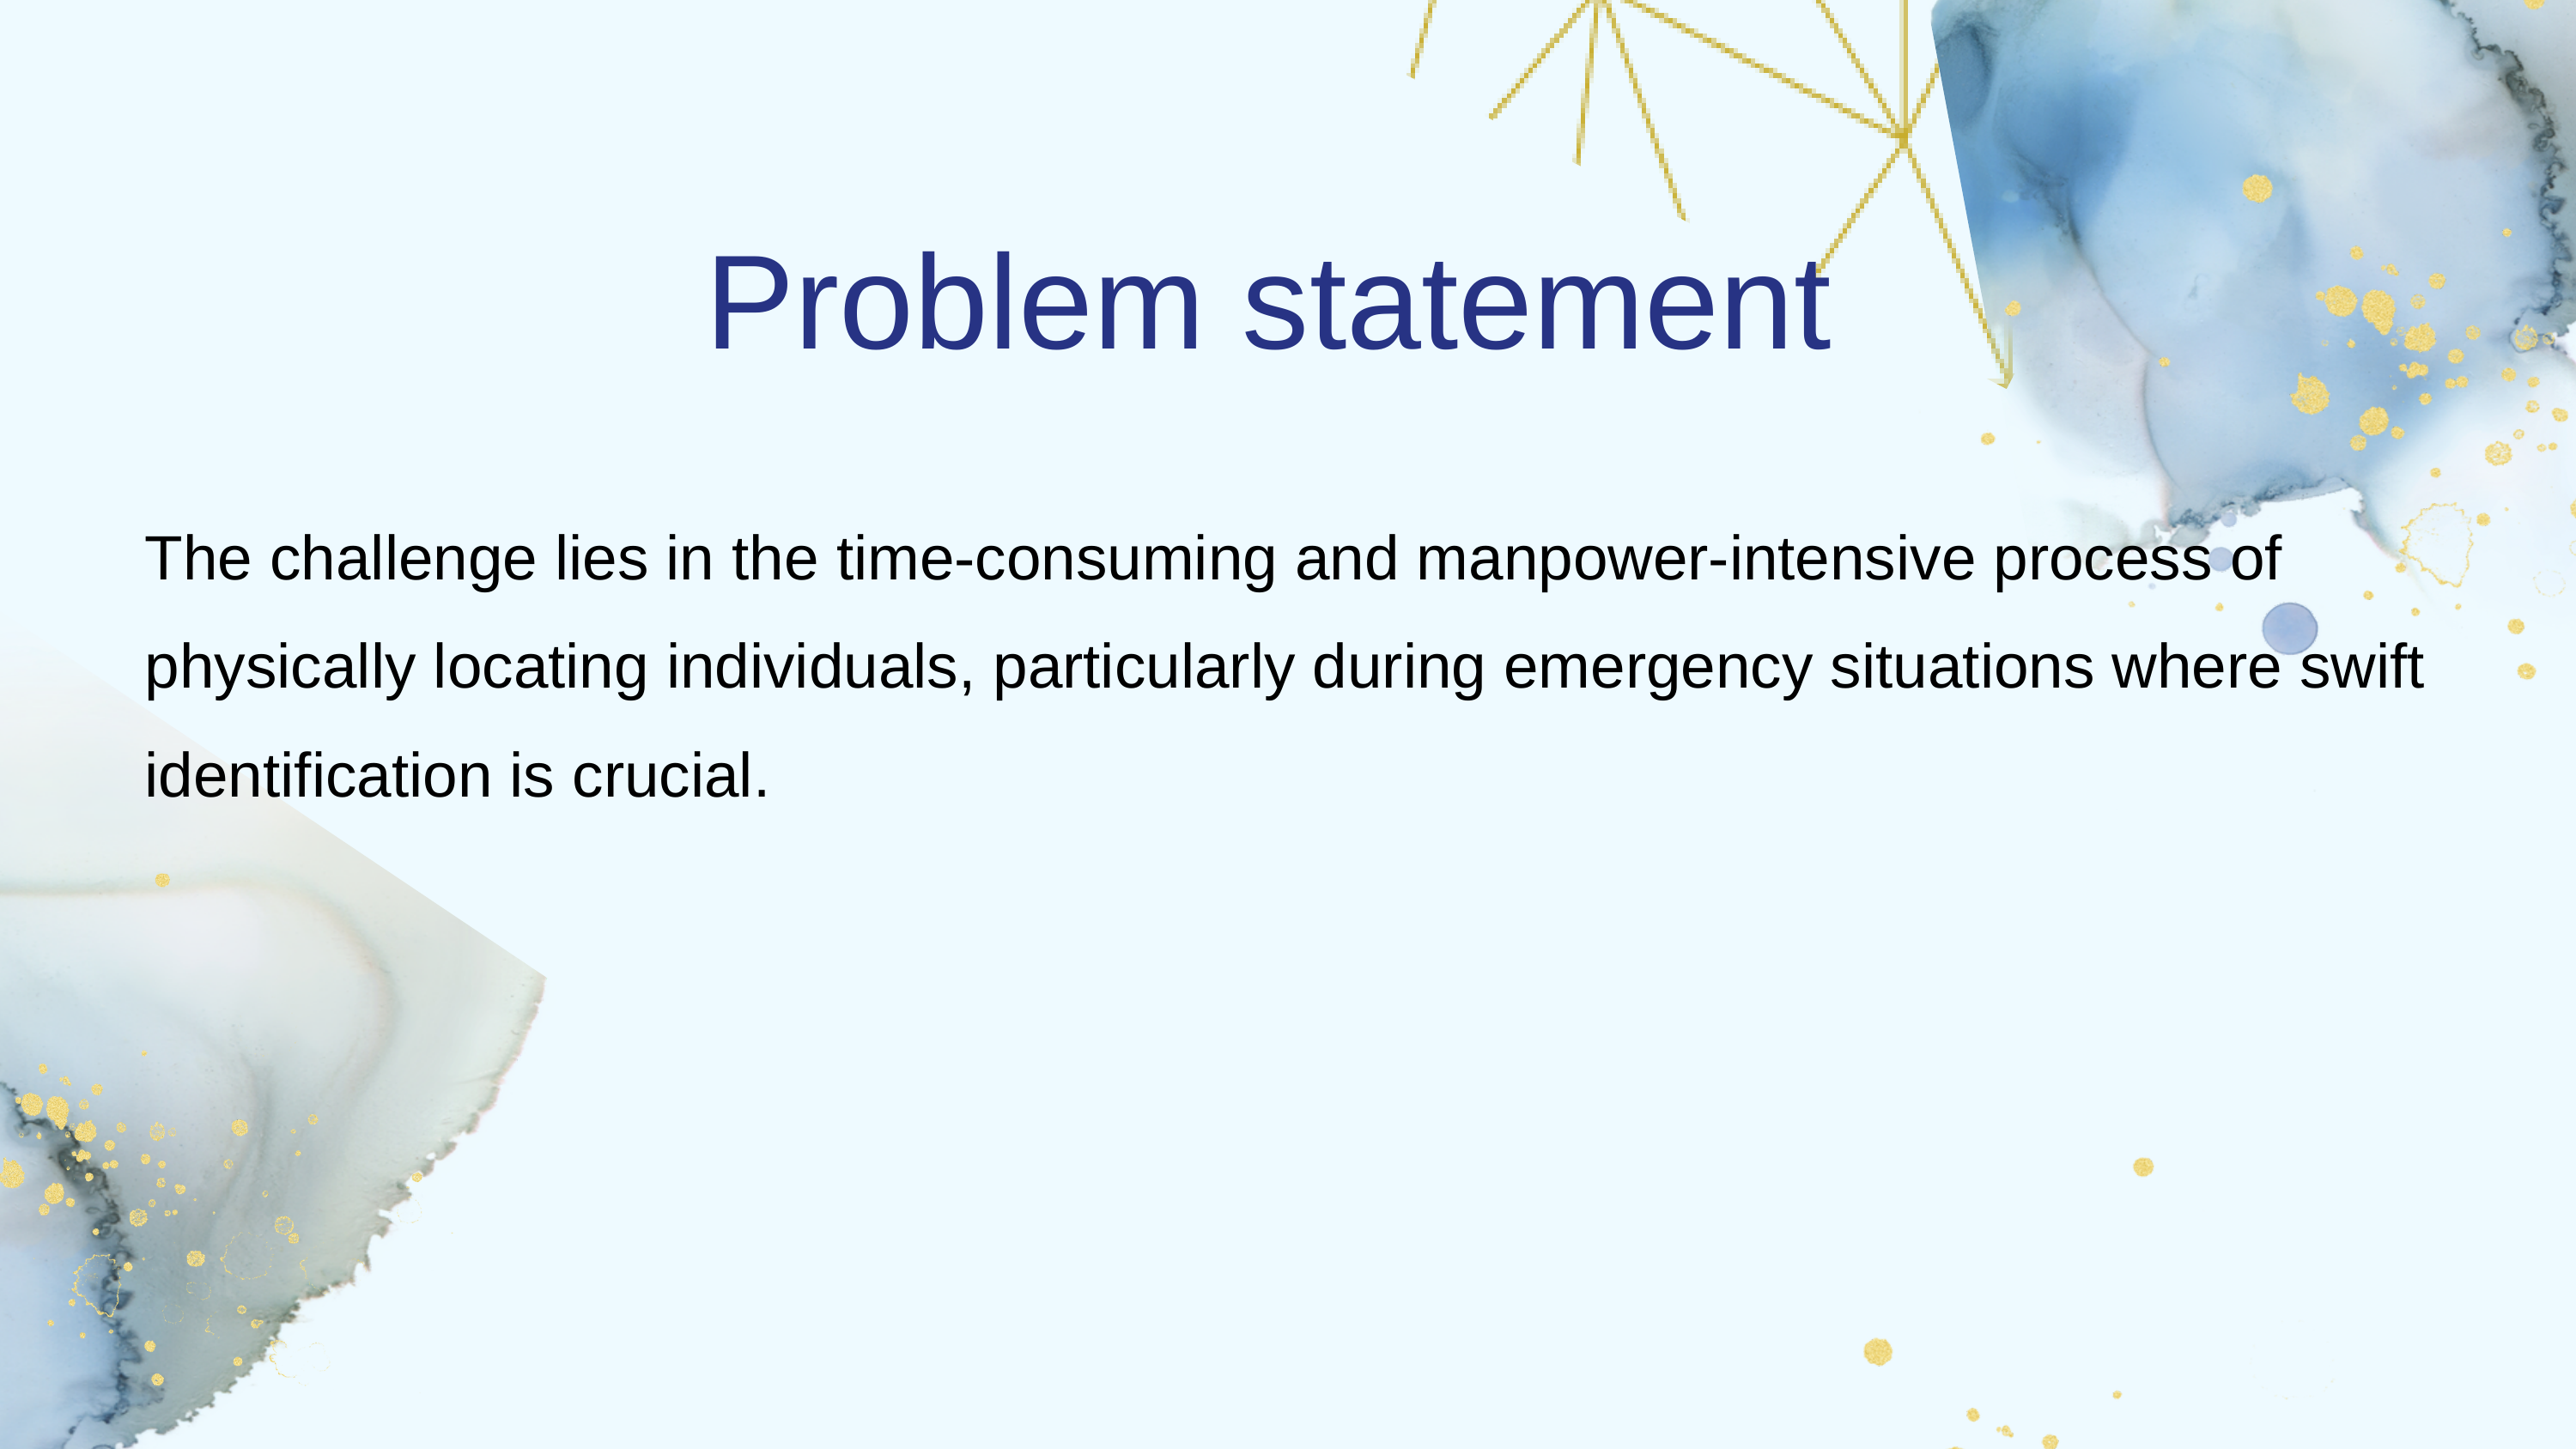

Problem statement
The challenge lies in the time-consuming and manpower-intensive process of physically locating individuals, particularly during emergency situations where swift identification is crucial.